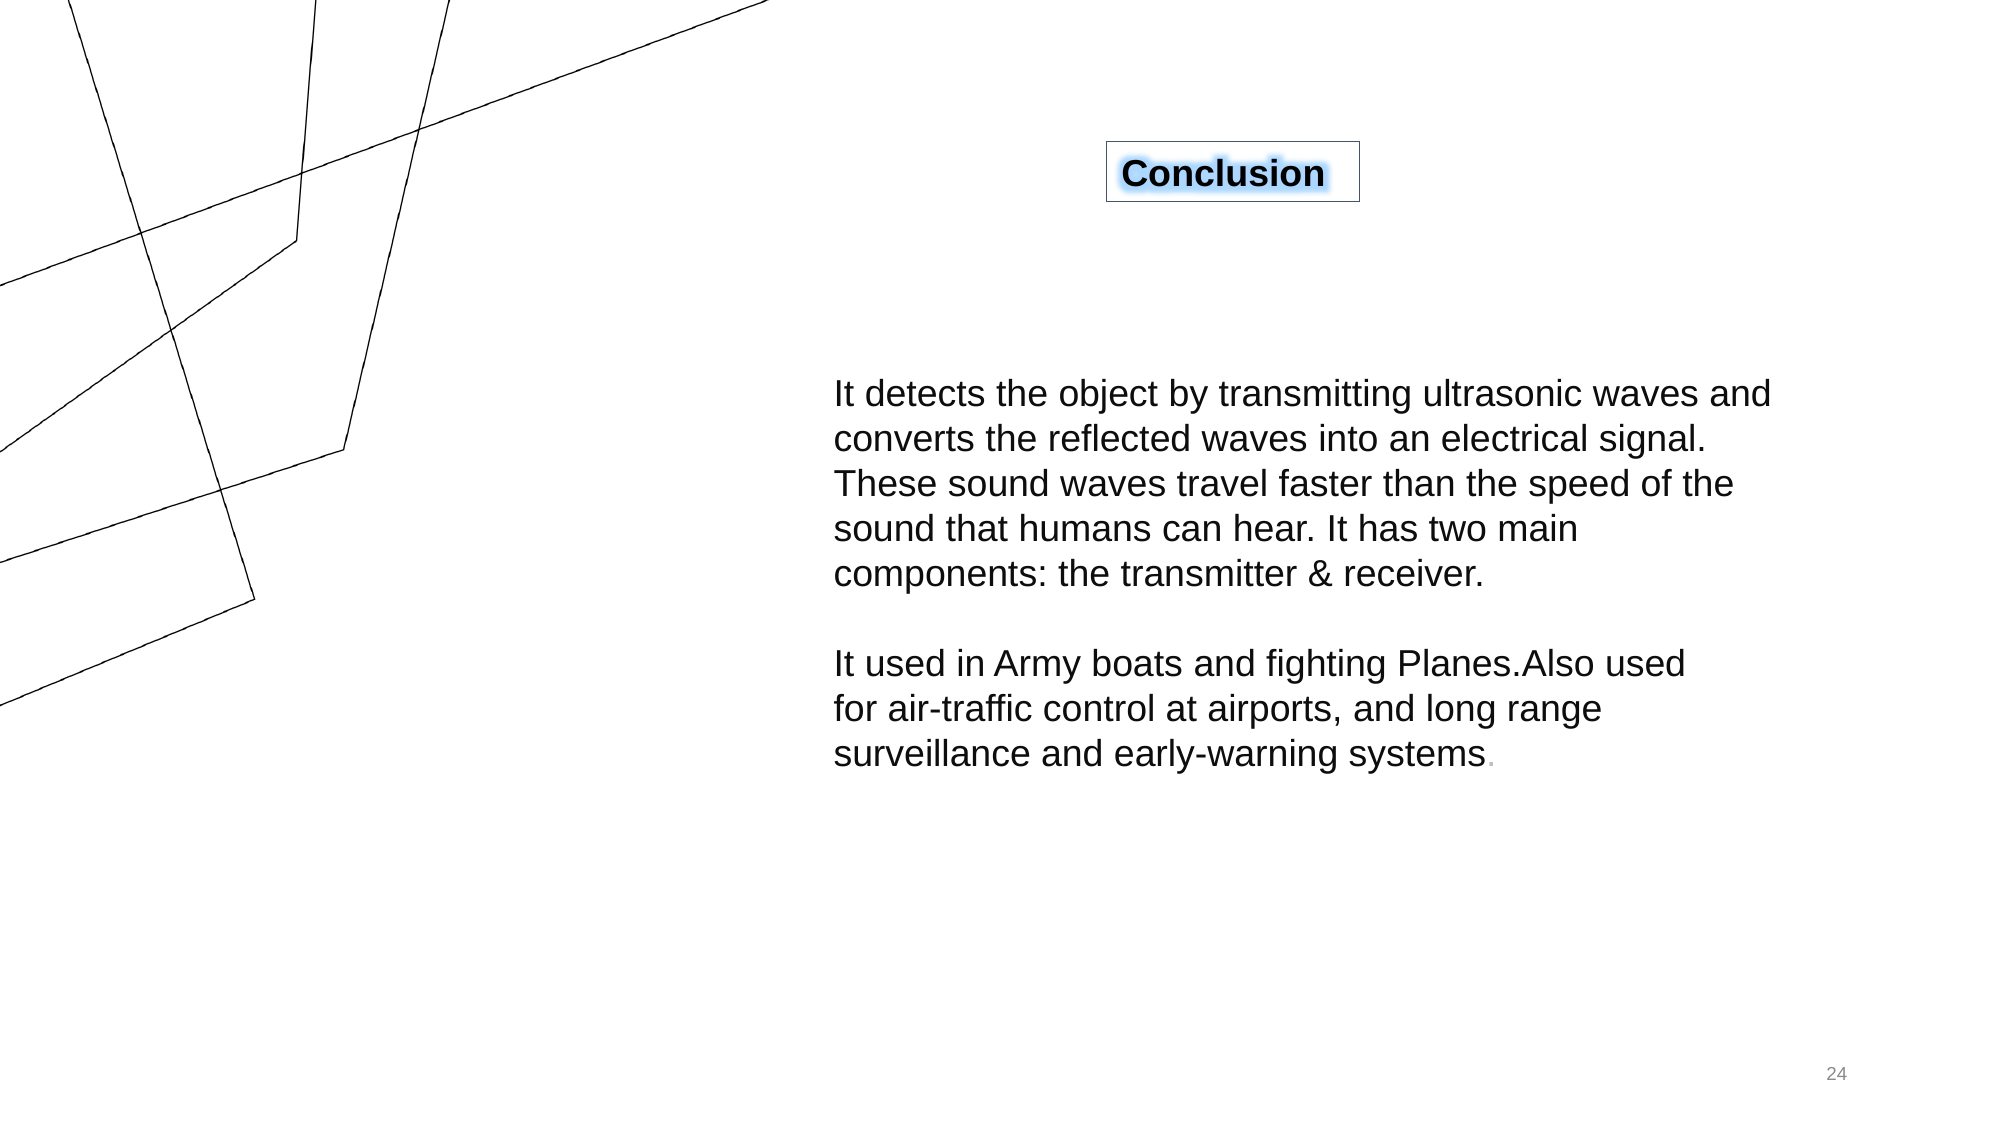

Conclusion
It detects the object by transmitting ultrasonic waves and converts the reflected waves into an electrical signal. These sound waves travel faster than the speed of the sound that humans can hear. It has two main components: the transmitter & receiver.

It used in Army boats and fighting Planes.Also used for air-traffic control at airports, and long range surveillance and early-warning systems.
24